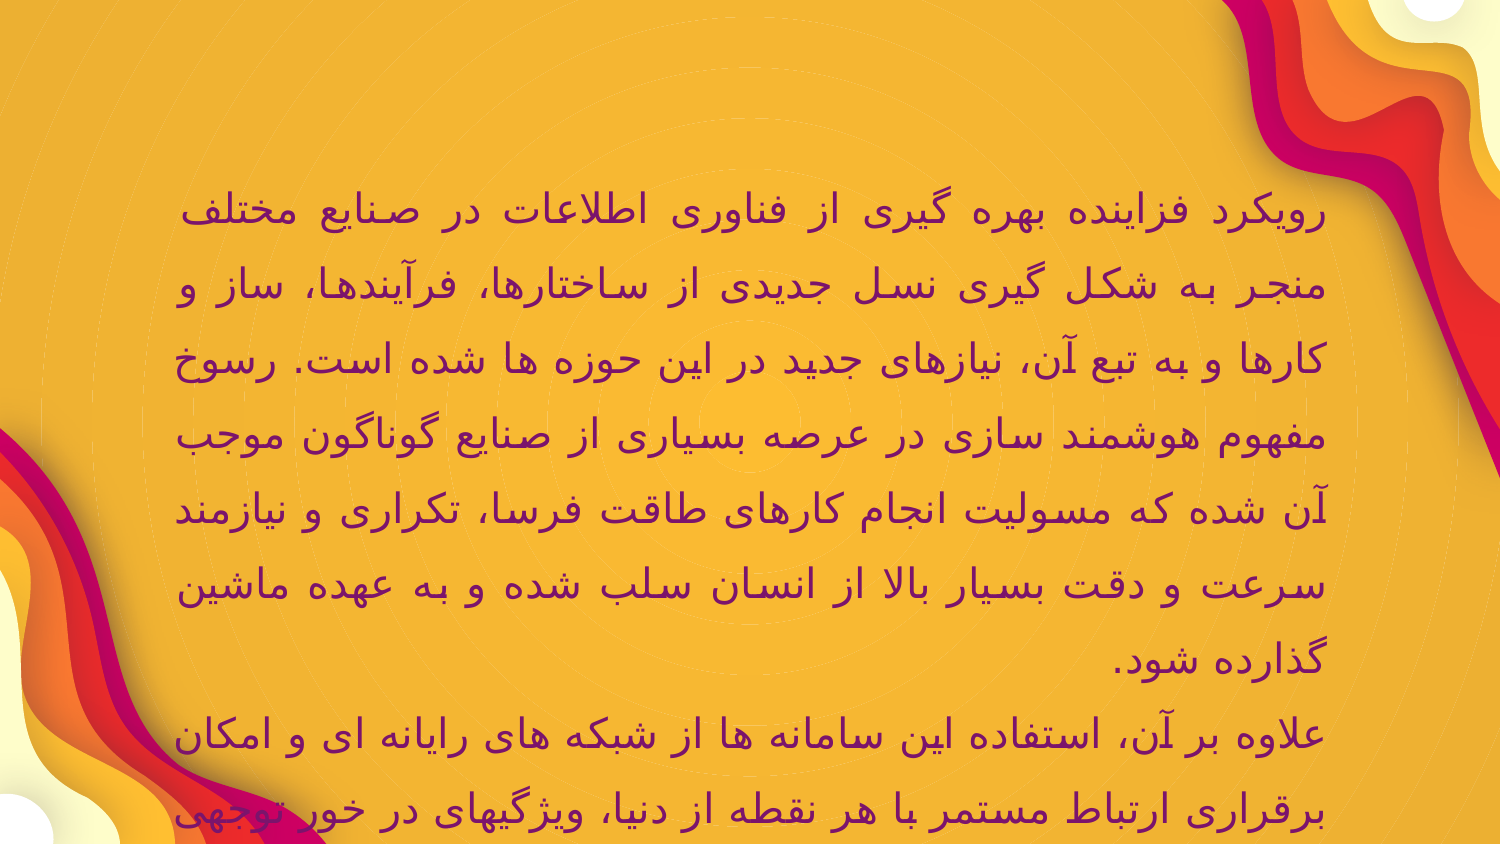

رویکرد فزاینده بهره گیری از فناوری اطلاعات در صنایع مختلف منجر به شکل گیری نسل جدیدی از ساختارها، فرآیندها، ساز و کارها و به تبع آن، نیازهای جدید در این حوزه ها شده است. رسوخ مفهوم هوشمند سازی در عرصه بسیاری از صنایع گوناگون موجب آن شده که مسولیت انجام کارهای طاقت فرسا، تکراری و نیازمند سرعت و دقت بسیار بالا از انسان سلب شده و به عهده ماشین گذارده شود.
علاوه بر آن، استفاده این سامانه ها از شبکه های رایانه ای و امکان برقراری ارتباط مستمر با هر نقطه از دنیا، ویژگیهای در خور توجهی است که بنگاههای اقتصادی بهره مند از این فناوری ها را در زمینه تولید کالا و ارائه خدمات، متمایز و پیشرو می سازد.